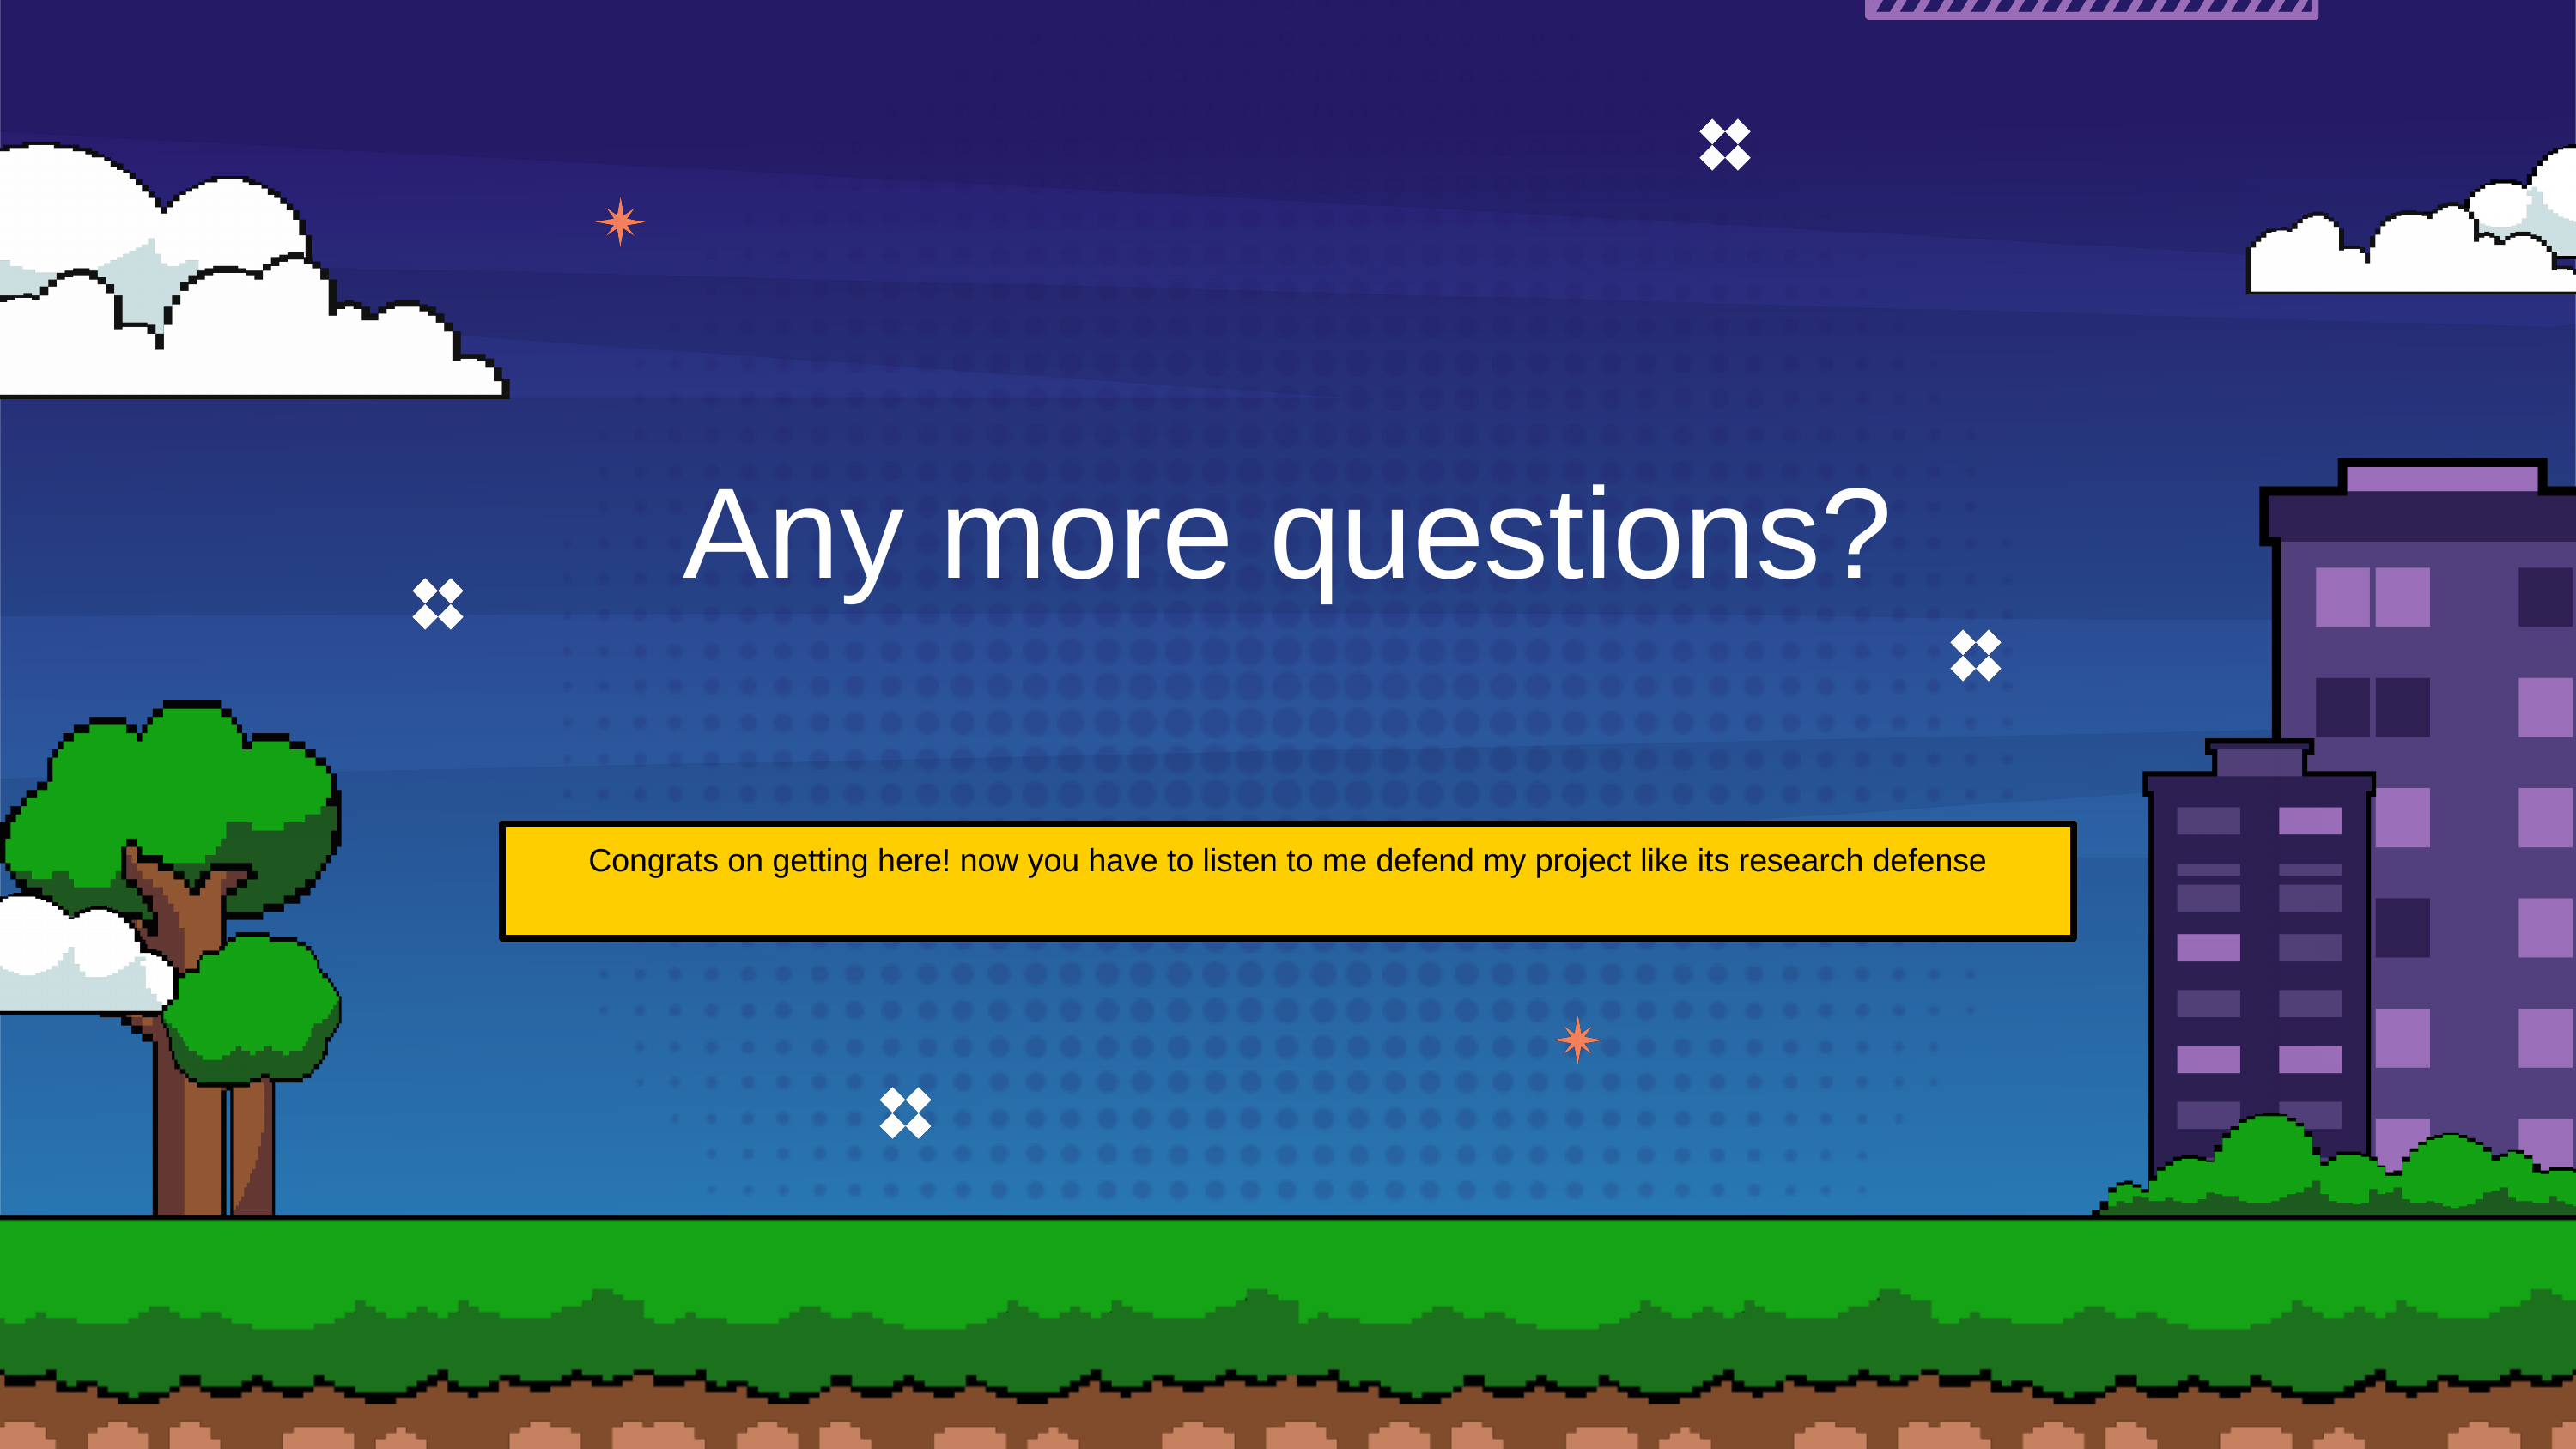

Any more questions?

Congrats on getting here! now you have to listen to me defend my project like its research defense